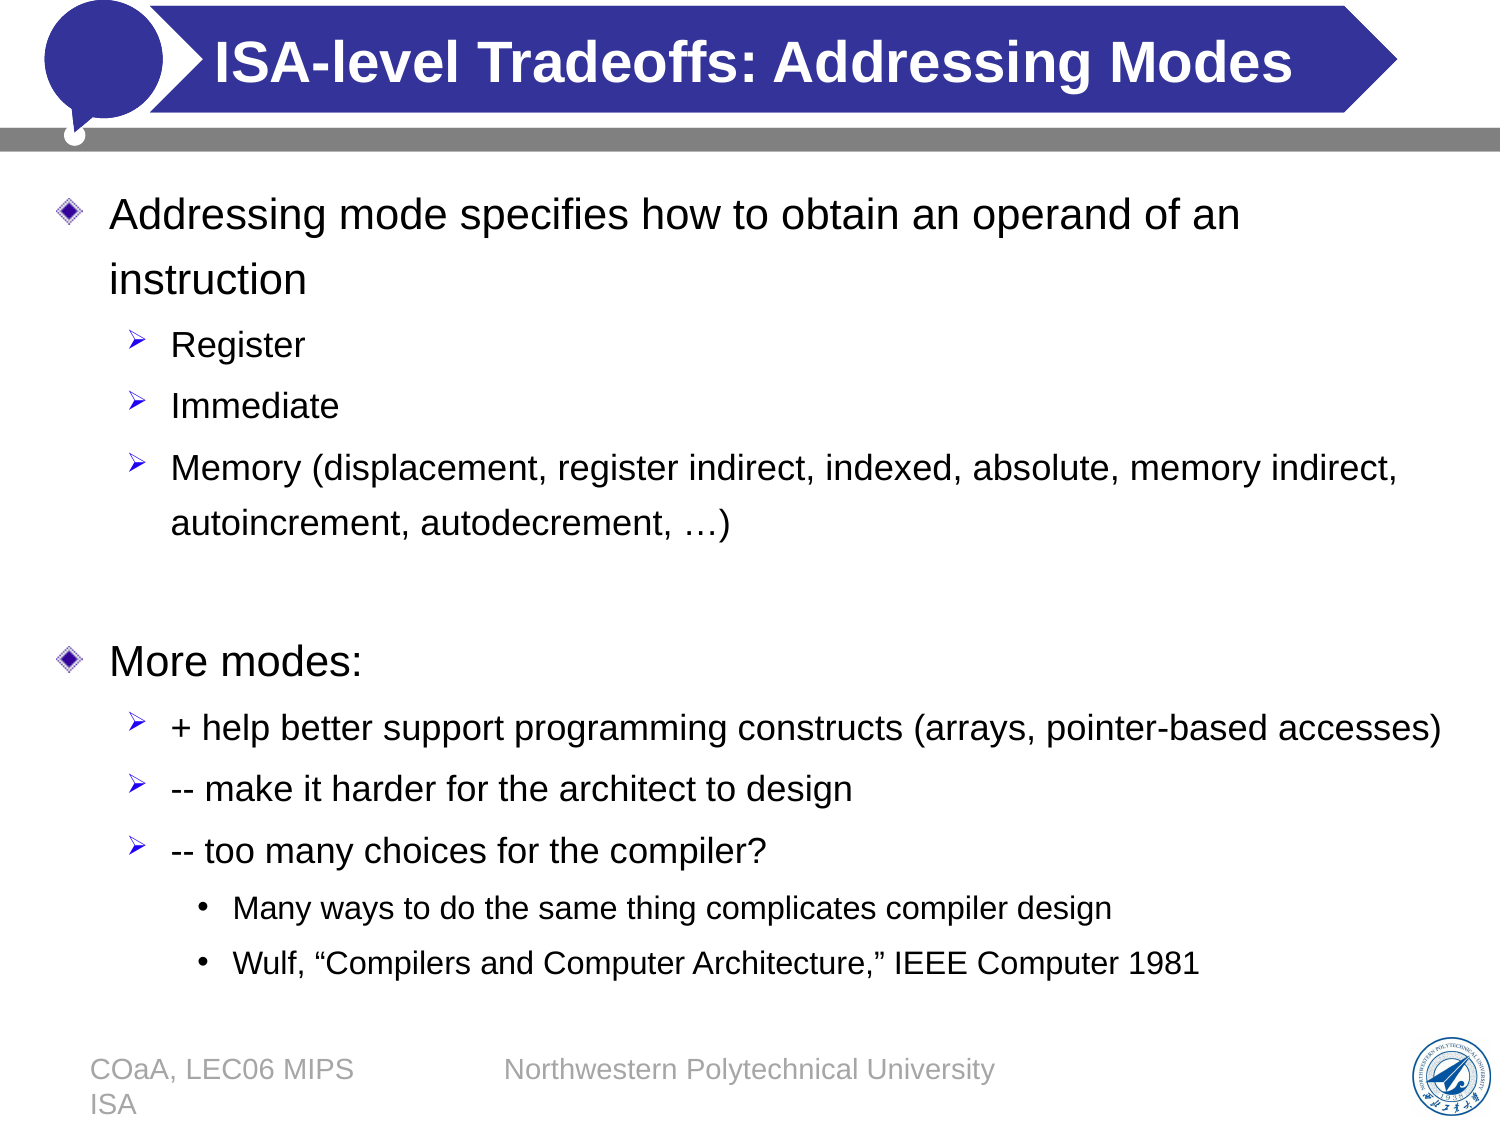

# ISA-level Tradeoffs: Addressing Modes

Addressing mode specifies how to obtain an operand of an instruction
Register
Immediate
Memory (displacement, register indirect, indexed, absolute, memory indirect, autoincrement, autodecrement, …)

More modes:
+ help better support programming constructs (arrays, pointer-based accesses)
-- make it harder for the architect to design
-- too many choices for the compiler?
Many ways to do the same thing complicates compiler design
Wulf, “Compilers and Computer Architecture,” IEEE Computer 1981
COaA, LEC06 MIPS ISA
Northwestern Polytechnical University
53